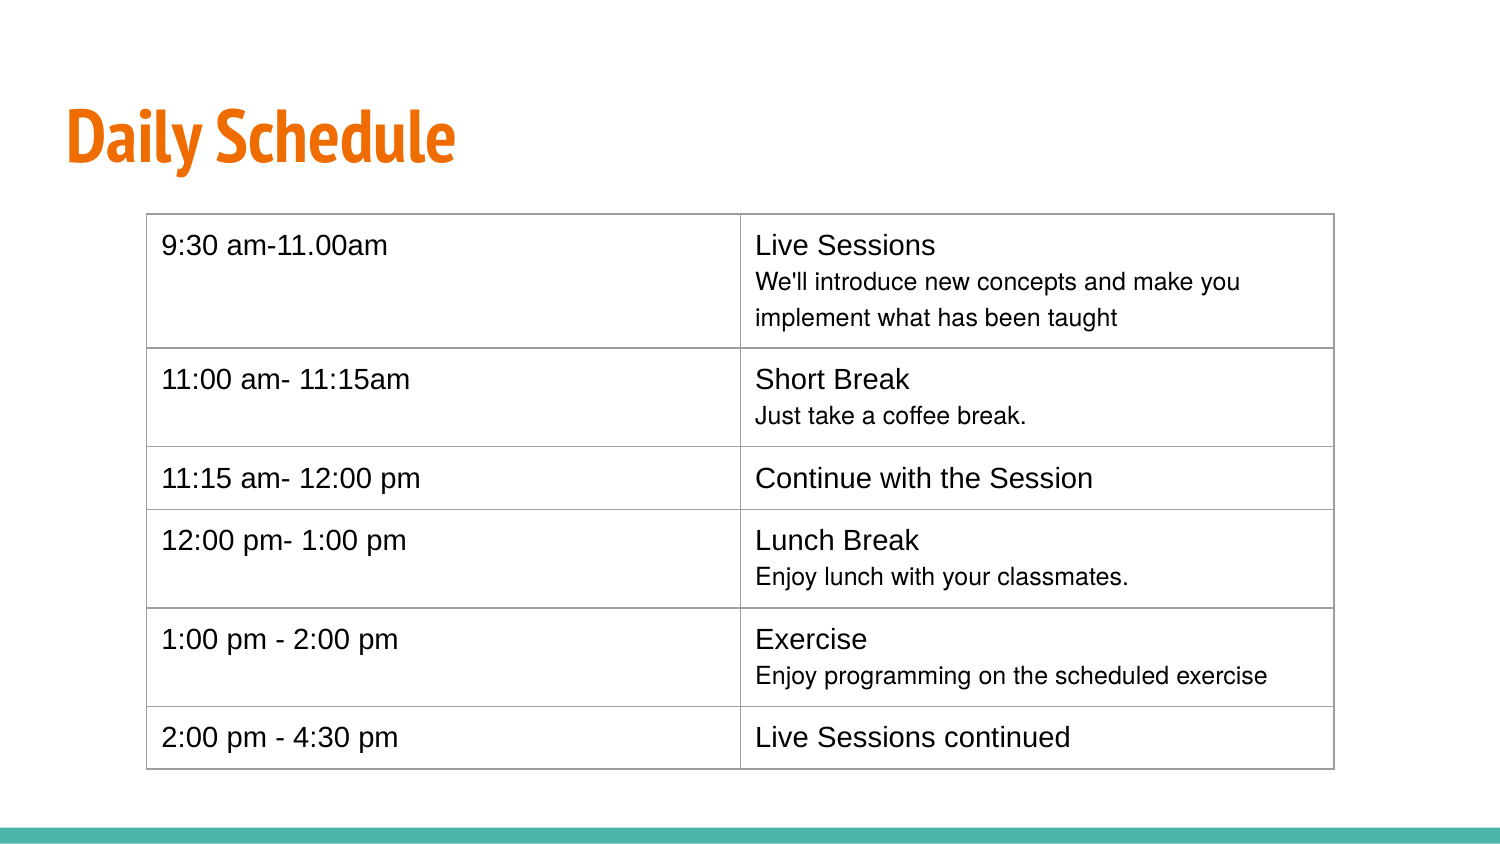

# Daily Schedule
| 9:30 am-11.00am | Live Sessions We'll introduce new concepts and make you implement what has been taught |
| --- | --- |
| 11:00 am- 11:15am | Short Break Just take a coffee break. |
| 11:15 am- 12:00 pm | Continue with the Session |
| 12:00 pm- 1:00 pm | Lunch Break Enjoy lunch with your classmates. |
| 1:00 pm - 2:00 pm | Exercise Enjoy programming on the scheduled exercise |
| 2:00 pm - 4:30 pm | Live Sessions continued |